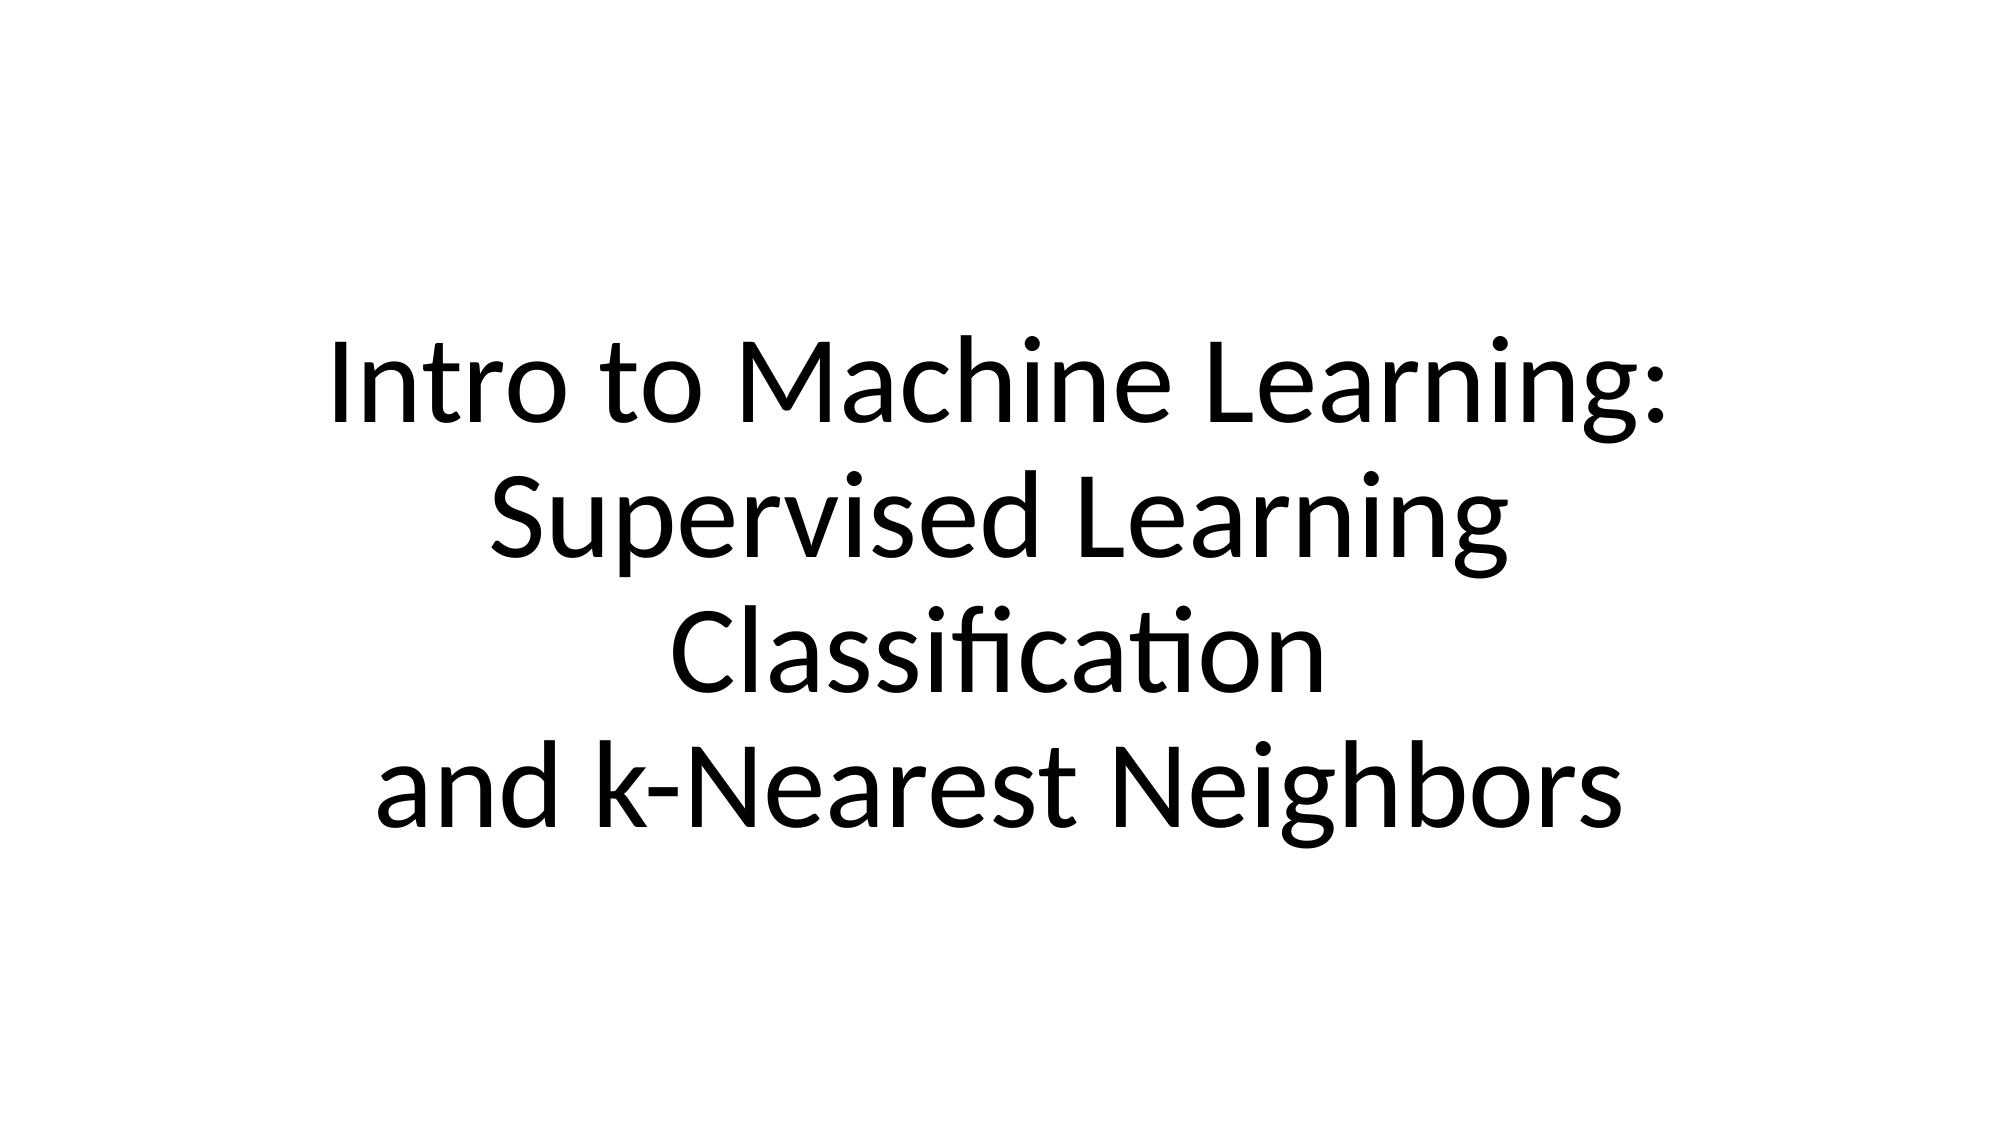

# Intro to Machine Learning: Supervised Learning Classification and k-Nearest Neighbors